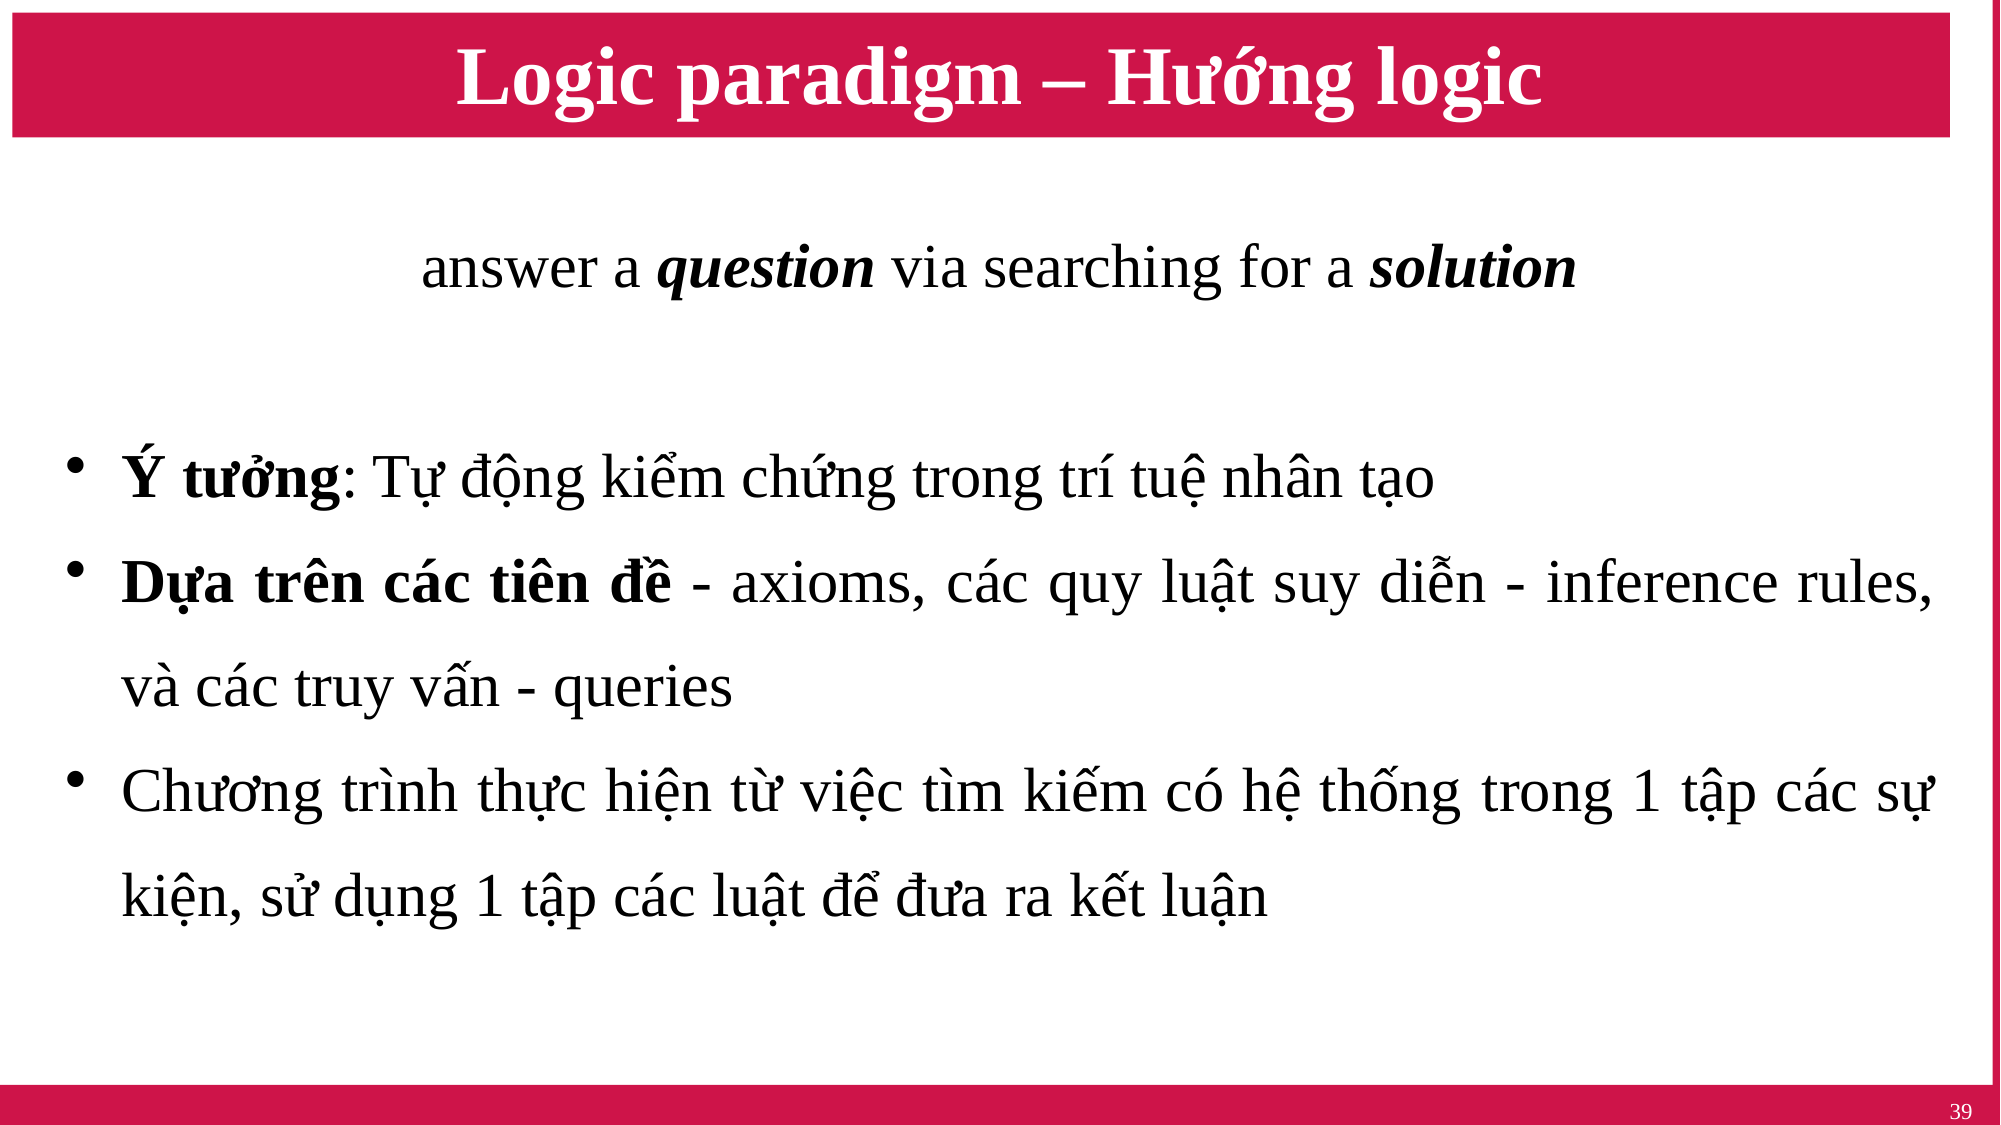

# Logic paradigm – Hướng logic
answer a question via searching for a solution

Ý tưởng: Tự động kiểm chứng trong trí tuệ nhân tạo
Dựa trên các tiên đề - axioms, các quy luật suy diễn - inference rules, và các truy vấn - queries
Chương trình thực hiện từ việc tìm kiếm có hệ thống trong 1 tập các sự kiện, sử dụng 1 tập các luật để đưa ra kết luận
39